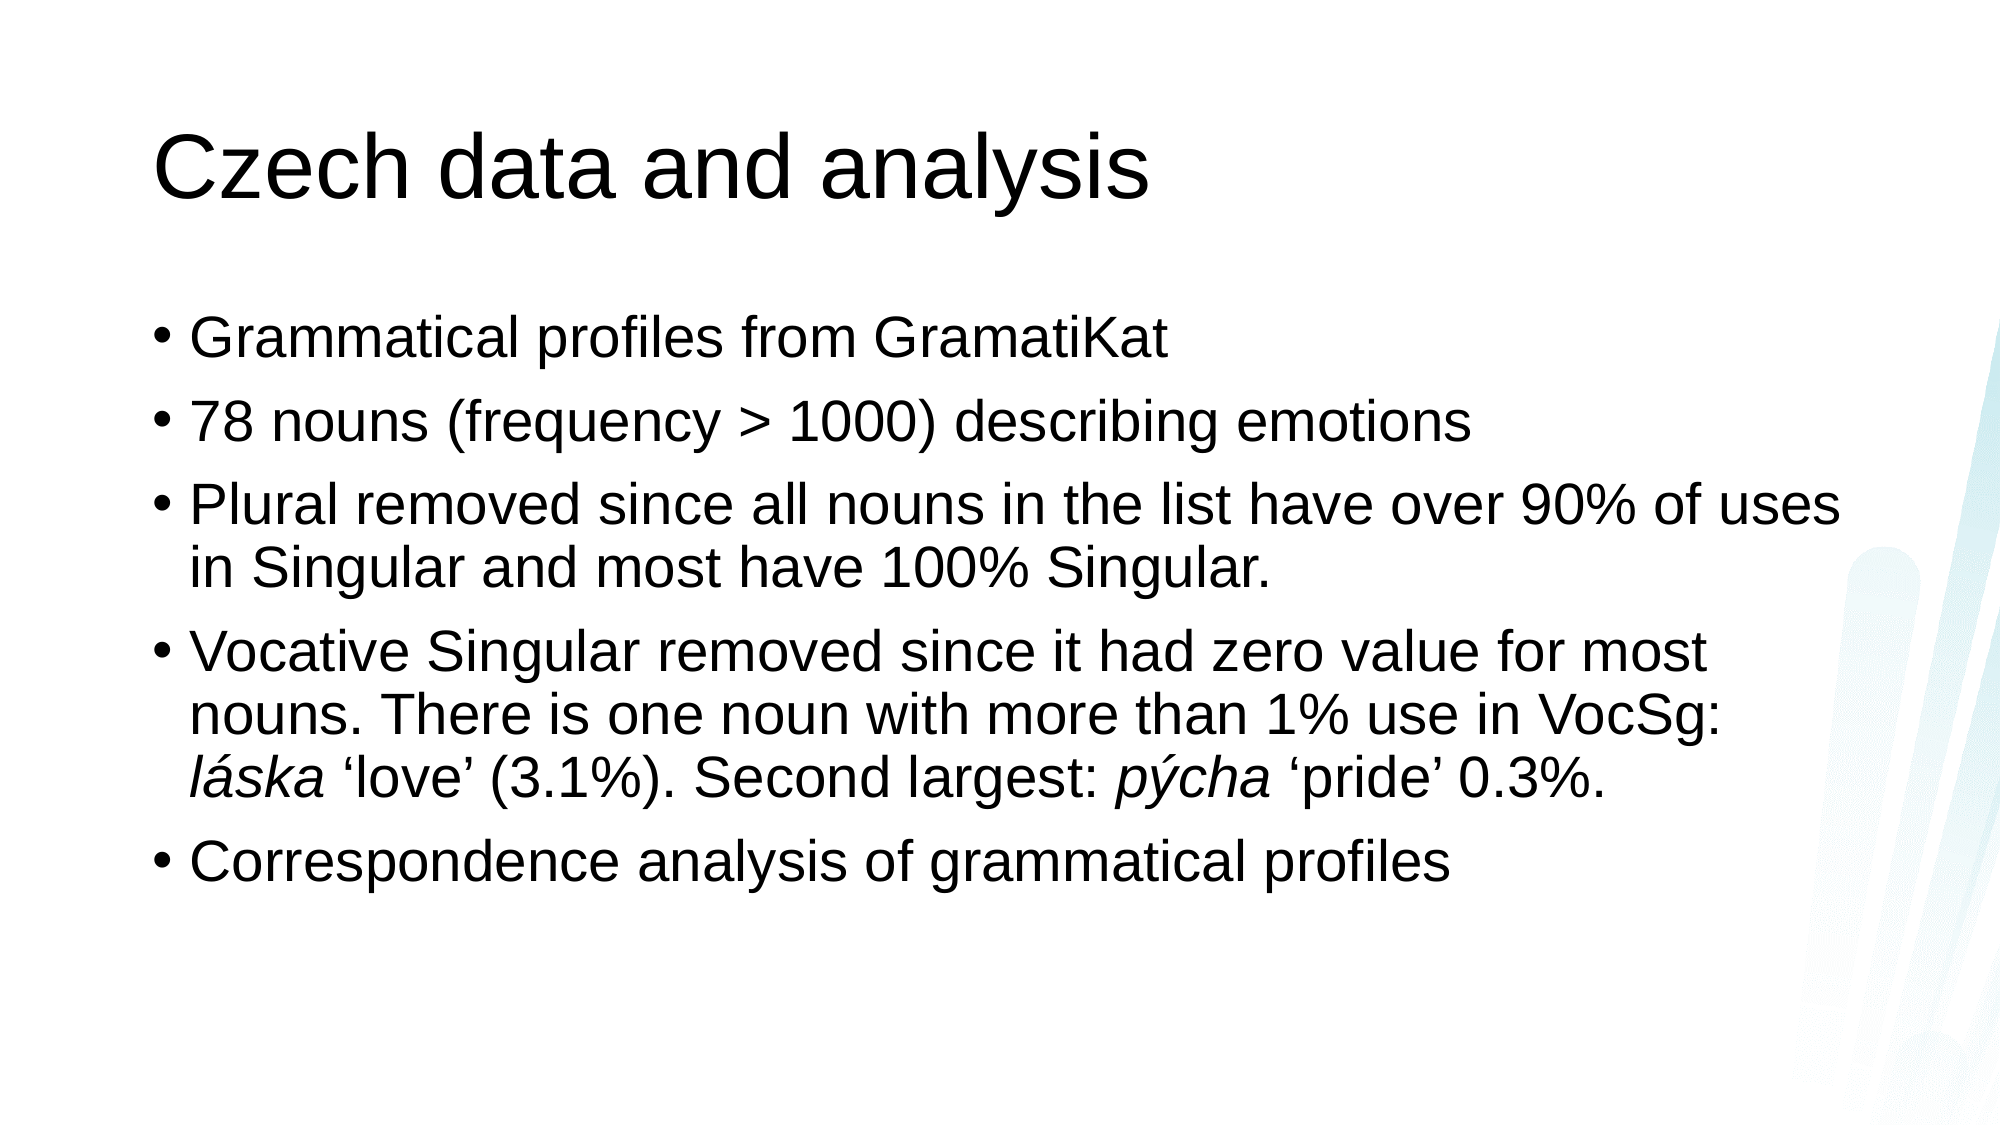

# Czech data and analysis
Grammatical profiles from GramatiKat
78 nouns (frequency > 1000) describing emotions
Plural removed since all nouns in the list have over 90% of uses in Singular and most have 100% Singular.
Vocative Singular removed since it had zero value for most nouns. There is one noun with more than 1% use in VocSg: láska ‘love’ (3.1%). Second largest: pýcha ‘pride’ 0.3%.
Correspondence analysis of grammatical profiles